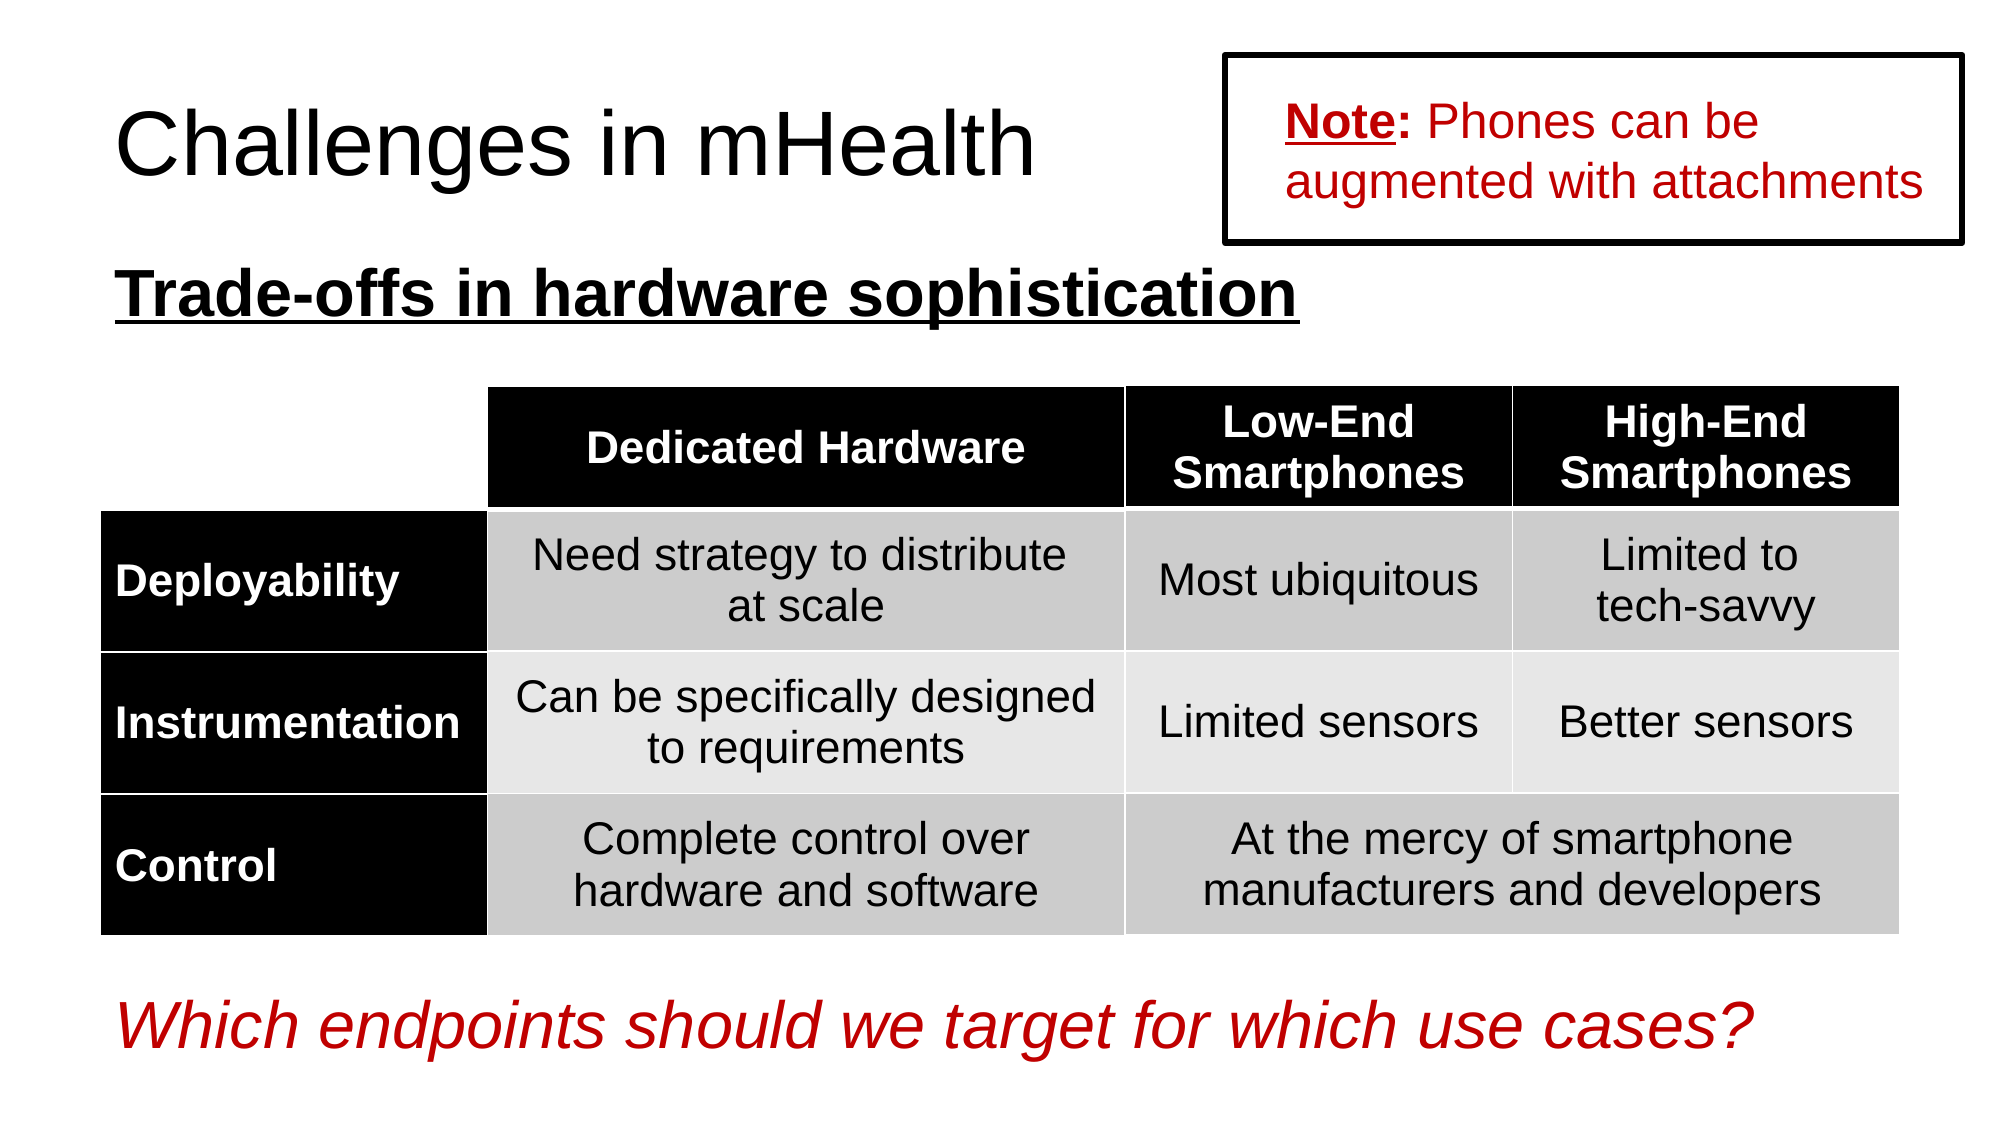

# Challenges in mHealth
Note: Phones can be augmented with attachments
Trade-offs in hardware sophistication
| Low-End Smartphones | High-End Smartphones |
| --- | --- |
| Most ubiquitous | Limited to tech-savvy |
| Limited sensors | Better sensors |
| At the mercy of smartphone manufacturers and developers |  |
| Dedicated Hardware |
| --- |
| Need strategy to distribute at scale |
| Can be specifically designed to requirements |
| Complete control over hardware and software |
| Deployability |
| --- |
| Instrumentation |
| Control |
Which endpoints should we target for which use cases?